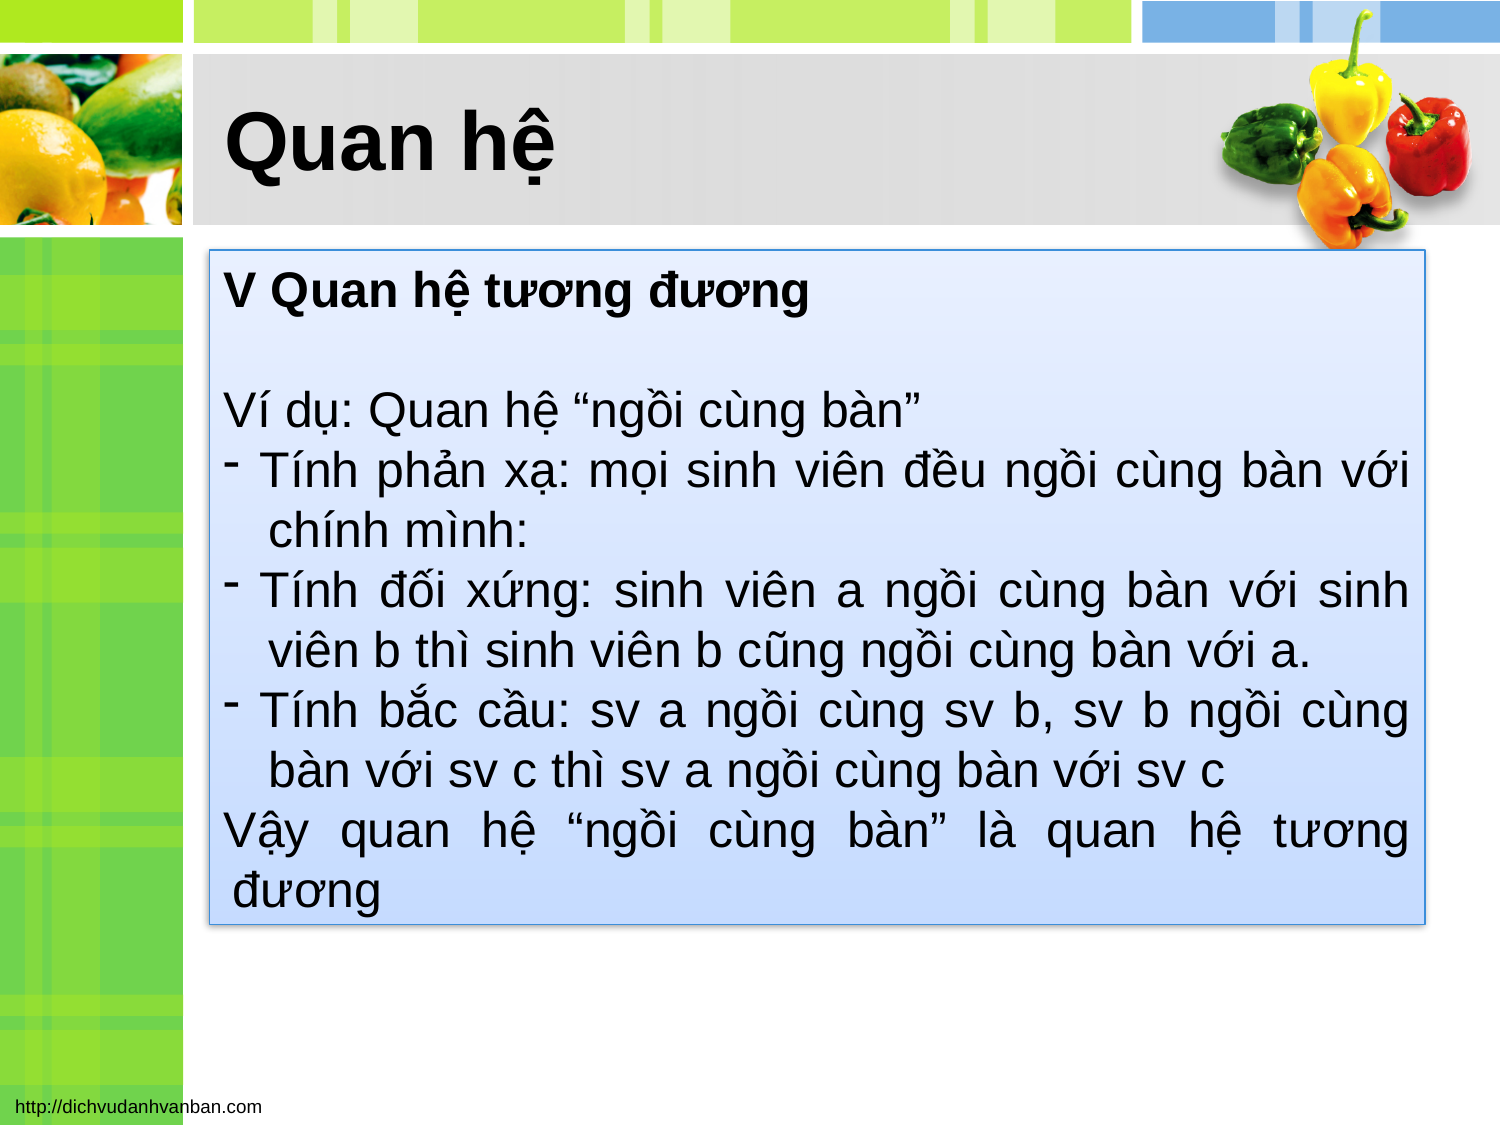

# Quan hệ
V Quan hệ tương đương

Ví dụ: Quan hệ “ngồi cùng bàn”
Tính phản xạ: mọi sinh viên đều ngồi cùng bàn với chính mình:
Tính đối xứng: sinh viên a ngồi cùng bàn với sinh viên b thì sinh viên b cũng ngồi cùng bàn với a.
Tính bắc cầu: sv a ngồi cùng sv b, sv b ngồi cùng bàn với sv c thì sv a ngồi cùng bàn với sv c
Vậy quan hệ “ngồi cùng bàn” là quan hệ tương đương